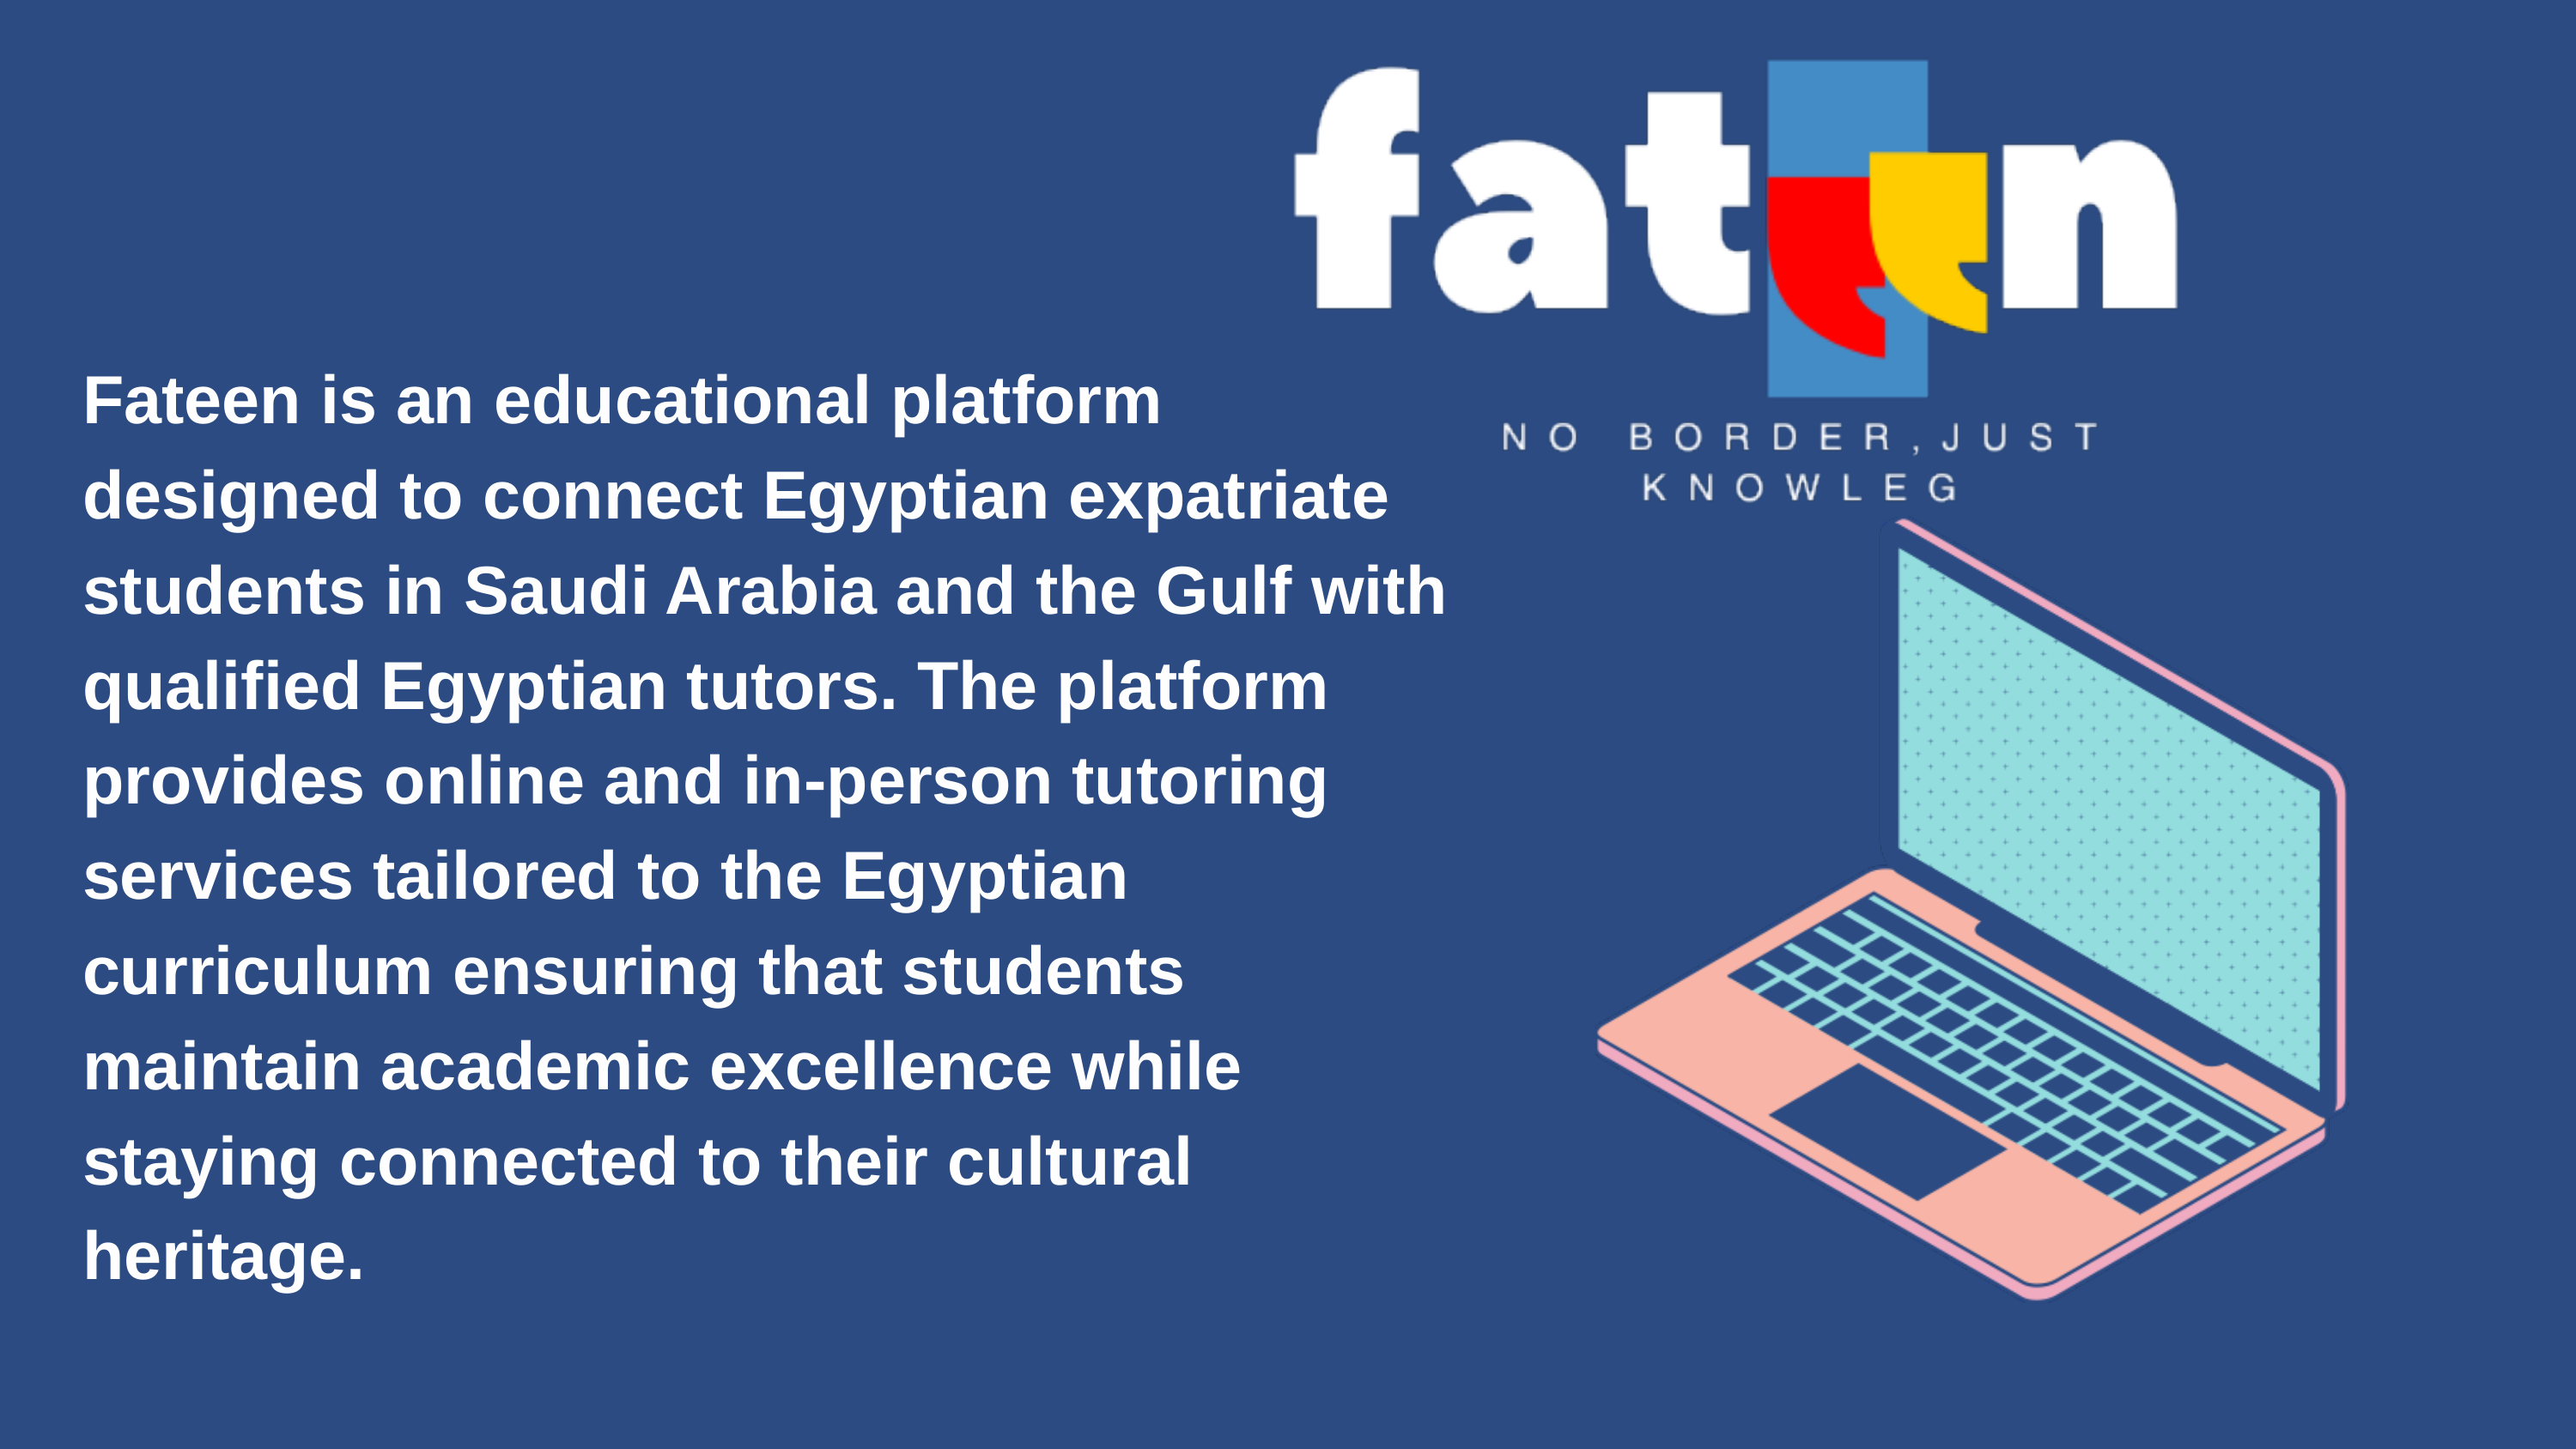

|  |
| --- |
|  |
| Fateen is an educational platform designed to connect Egyptian expatriate students in Saudi Arabia and the Gulf with qualified Egyptian tutors. The platform provides online and in-person tutoring services tailored to the Egyptian curriculum ensuring that students maintain academic excellence while staying connected to their cultural heritage. |